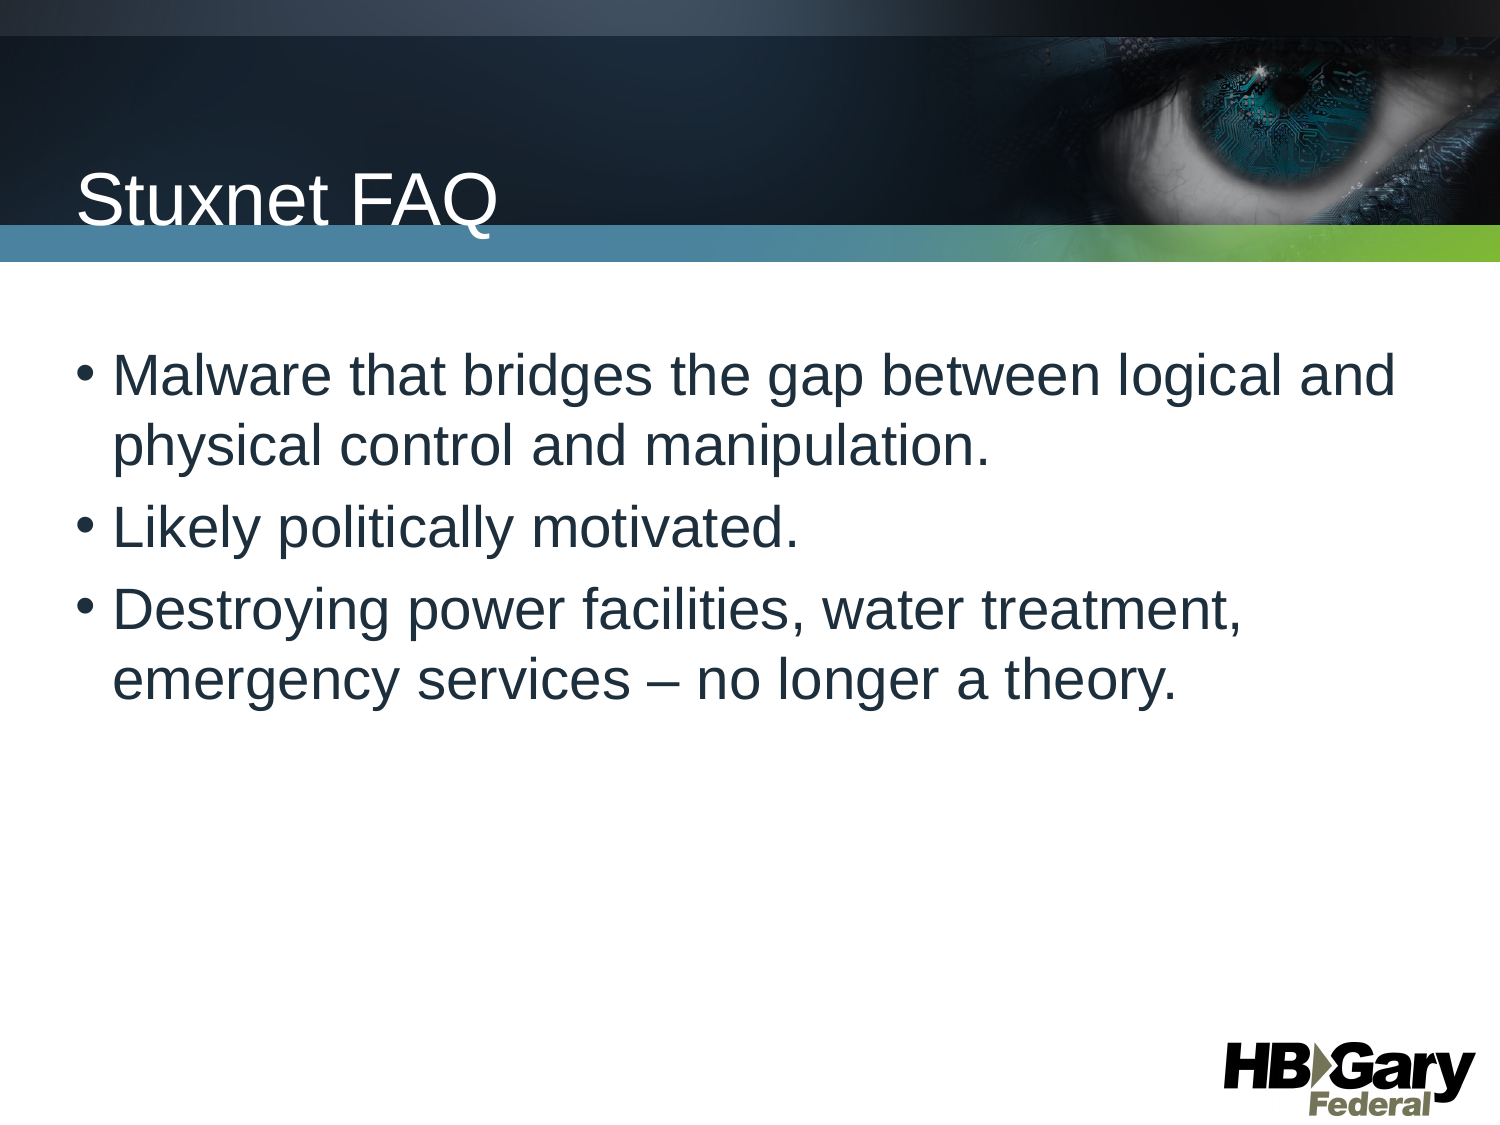

# Stuxnet FAQ
Malware that bridges the gap between logical and physical control and manipulation.
Likely politically motivated.
Destroying power facilities, water treatment, emergency services – no longer a theory.